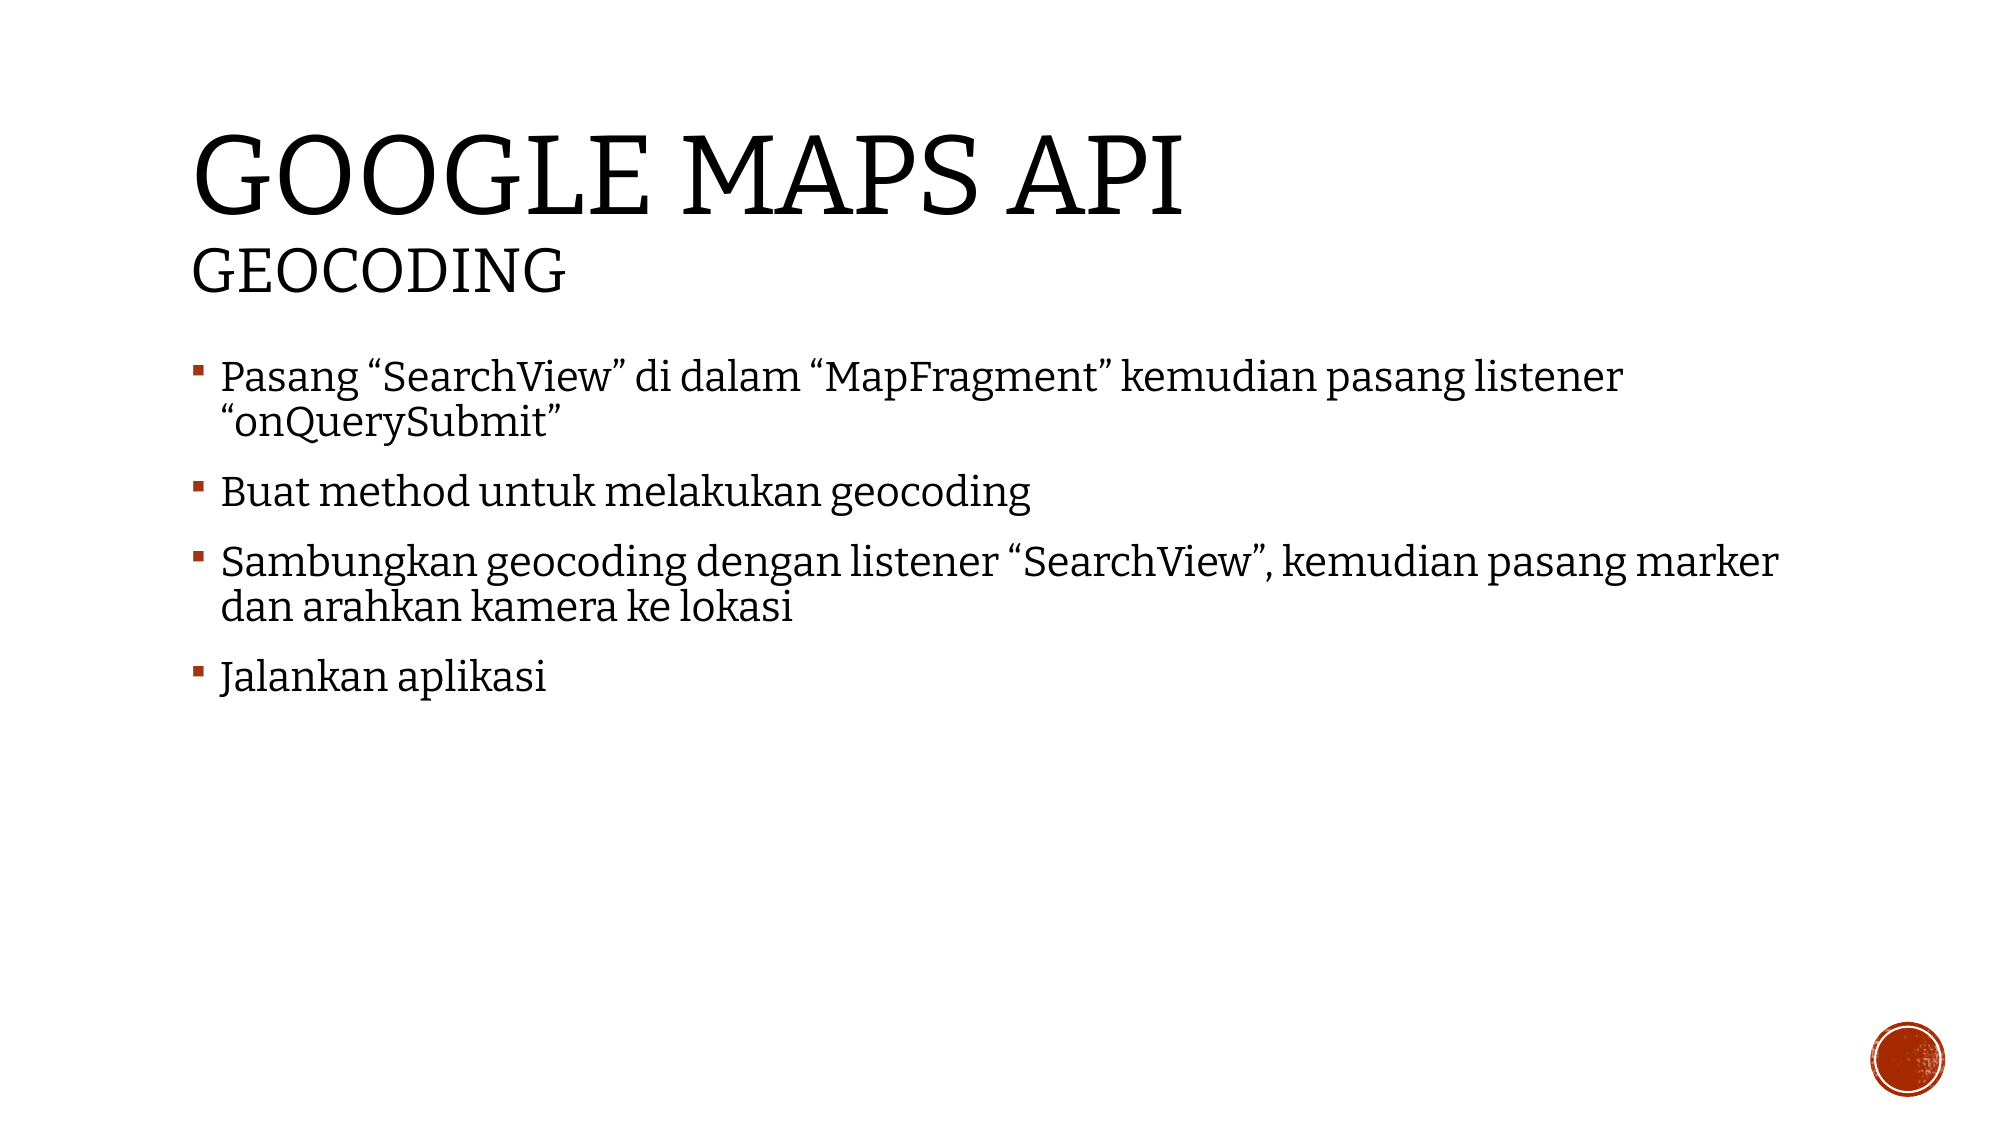

# Google Maps Api Geocoding
Pasang “SearchView” di dalam “MapFragment” kemudian pasang listener “onQuerySubmit”
Buat method untuk melakukan geocoding
Sambungkan geocoding dengan listener “SearchView”, kemudian pasang marker dan arahkan kamera ke lokasi
Jalankan aplikasi